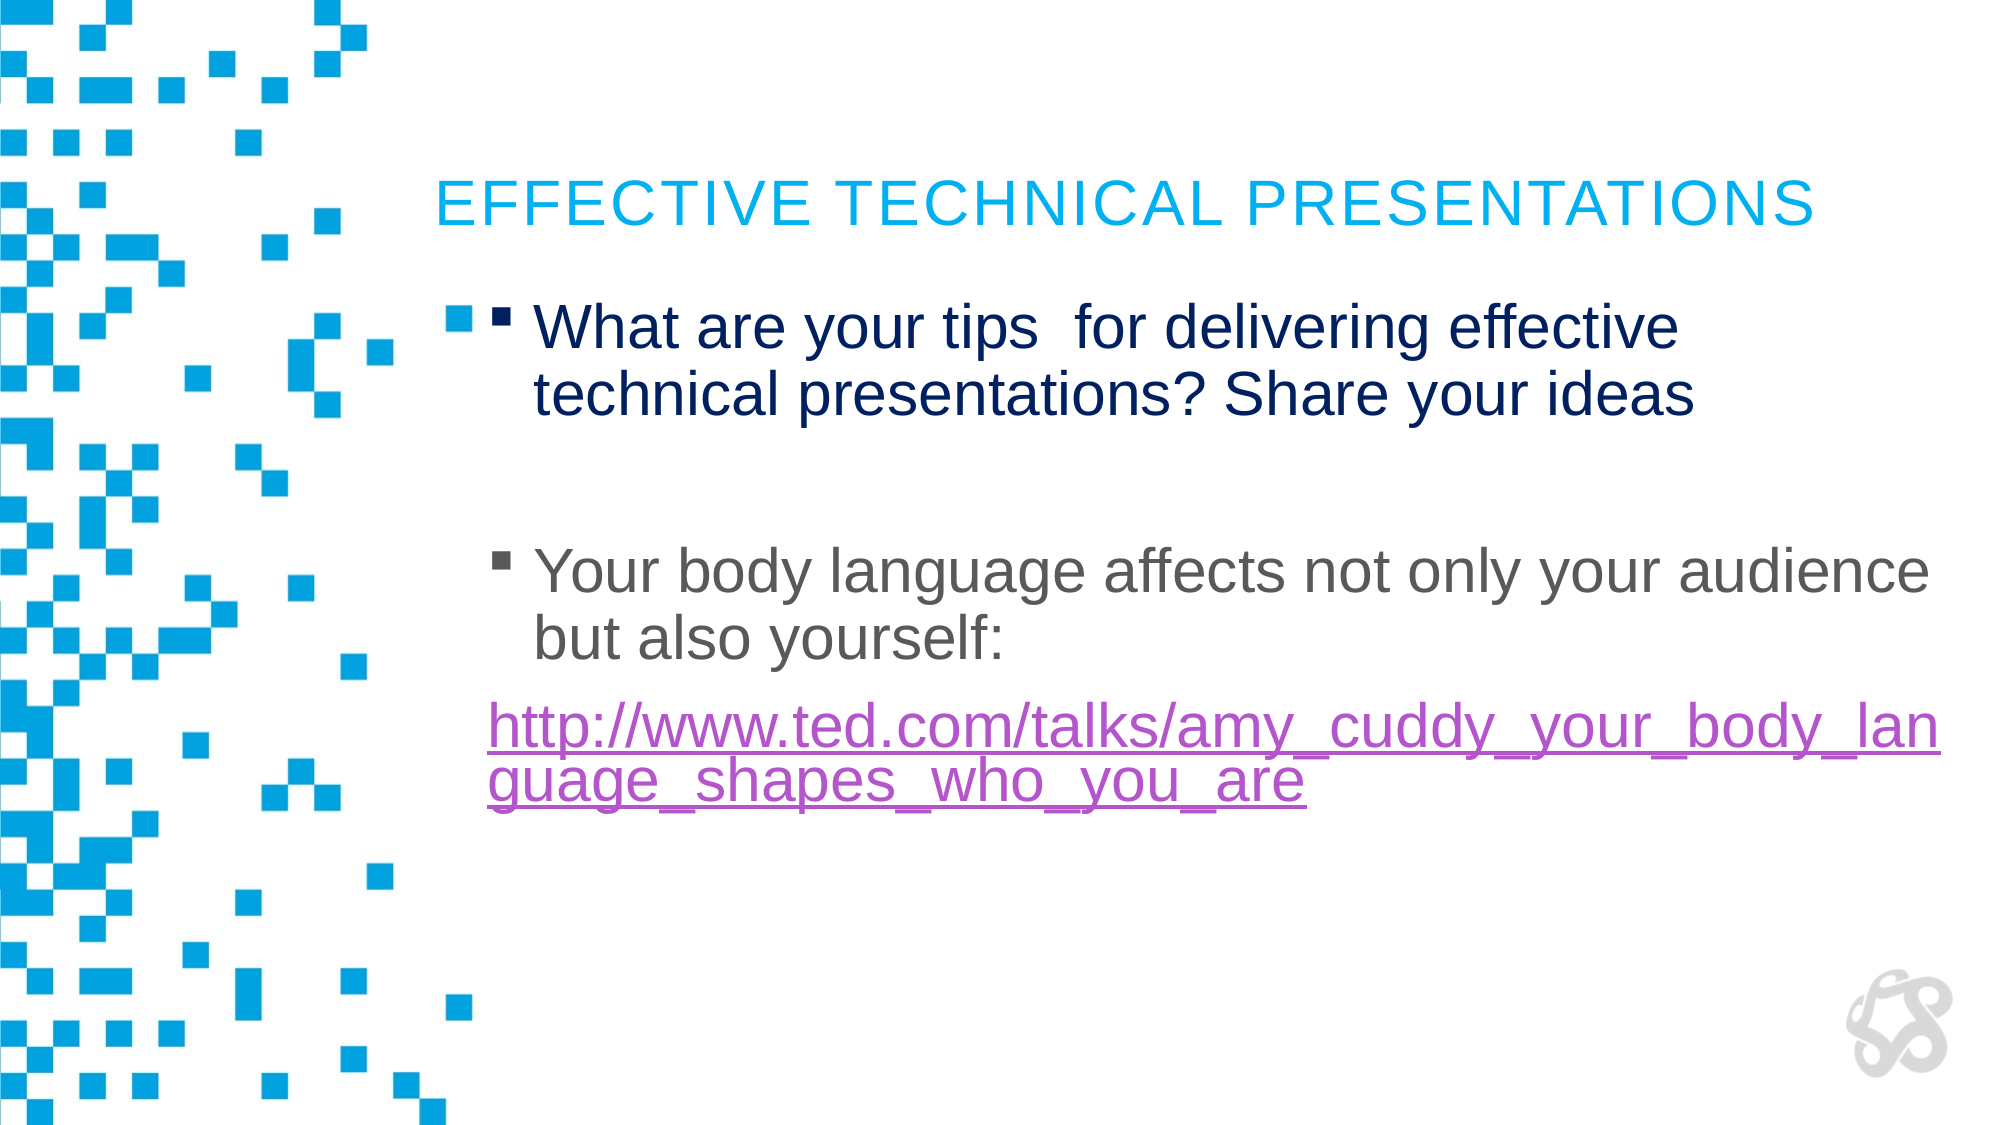

# Effective technical presentations
What are your tips  for delivering effective technical presentations? Share your ideas

Your body language affects not only your audience but also yourself:
http://www.ted.com/talks/amy_cuddy_your_body_language_shapes_who_you_are